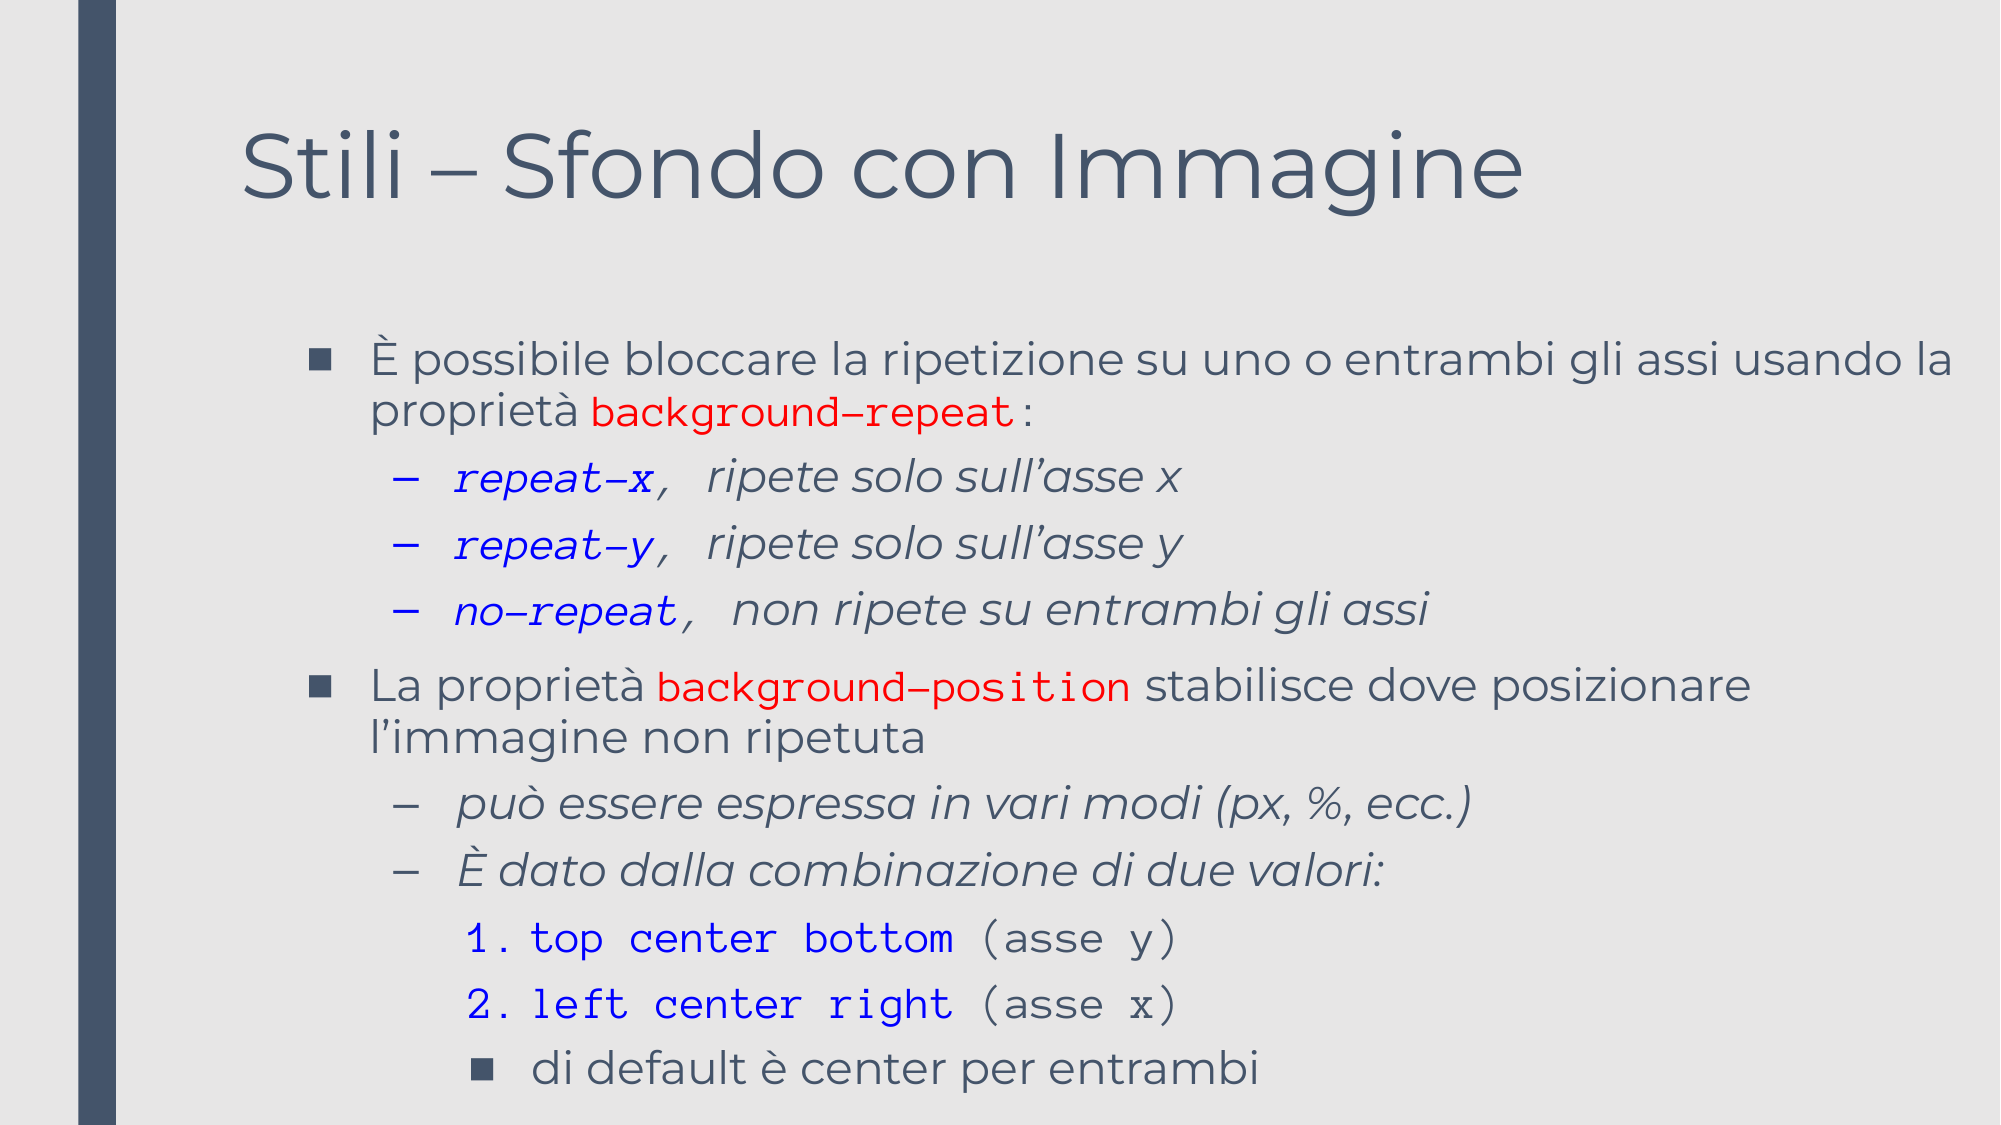

# Stili – Sfondo con Immagine
È possibile bloccare la ripetizione su uno o entrambi gli assi usando la proprietà background-repeat:
repeat-x, ripete solo sull’asse x
repeat-y, ripete solo sull’asse y
no-repeat, non ripete su entrambi gli assi
La proprietà background-position stabilisce dove posizionare l’immagine non ripetuta
può essere espressa in vari modi (px, %, ecc.)
È dato dalla combinazione di due valori:
top center bottom (asse y)
left center right (asse x)
di default è center per entrambi